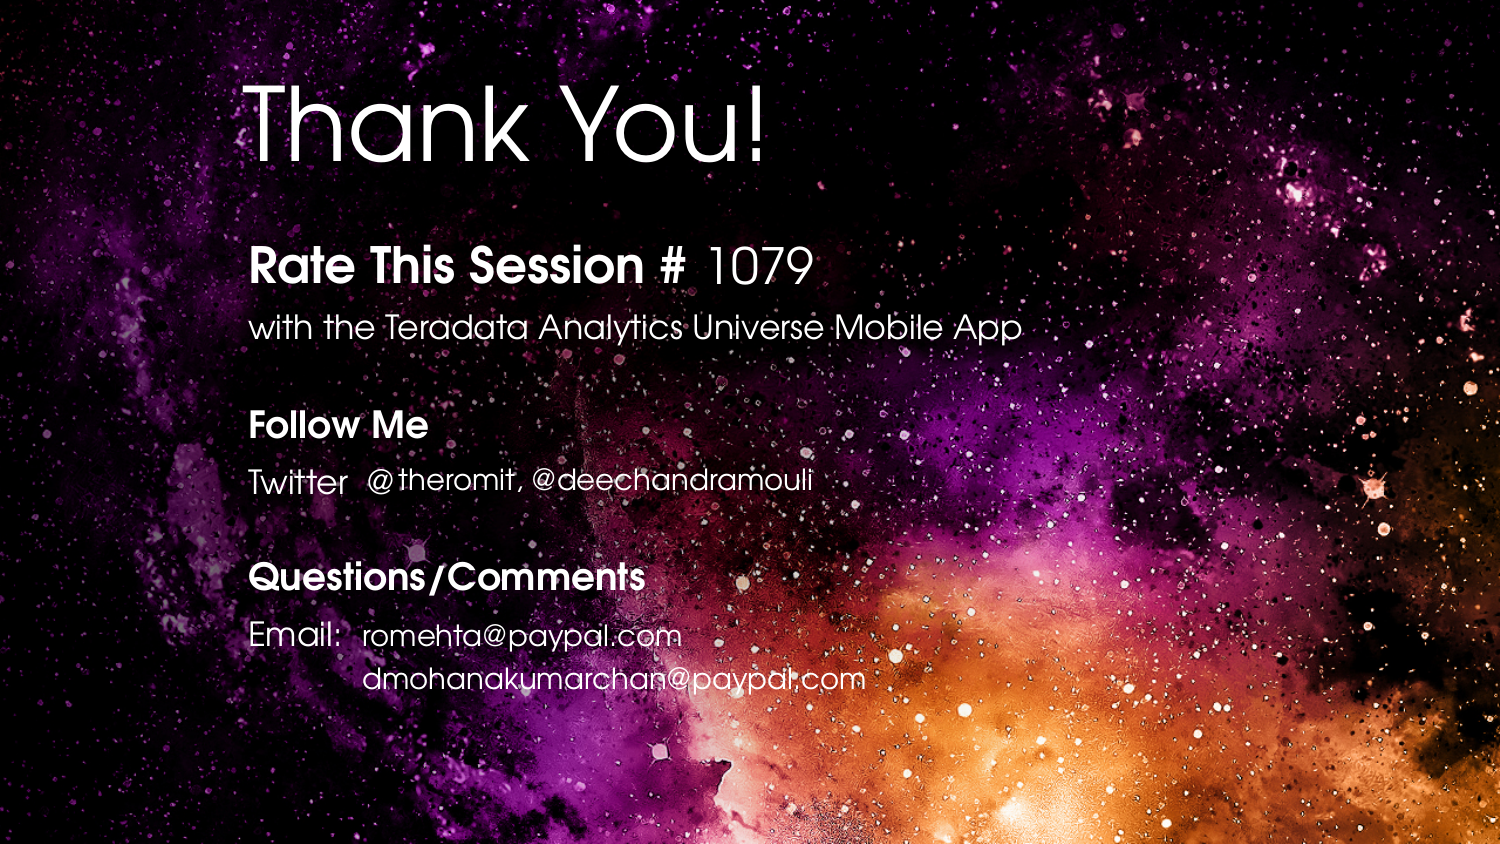

1079
Follow Me
Twitter  @
theromit, @deechandramouli
Questions/Comments
Email:
romehta@paypal.com
dmohanakumarchan@paypal.com